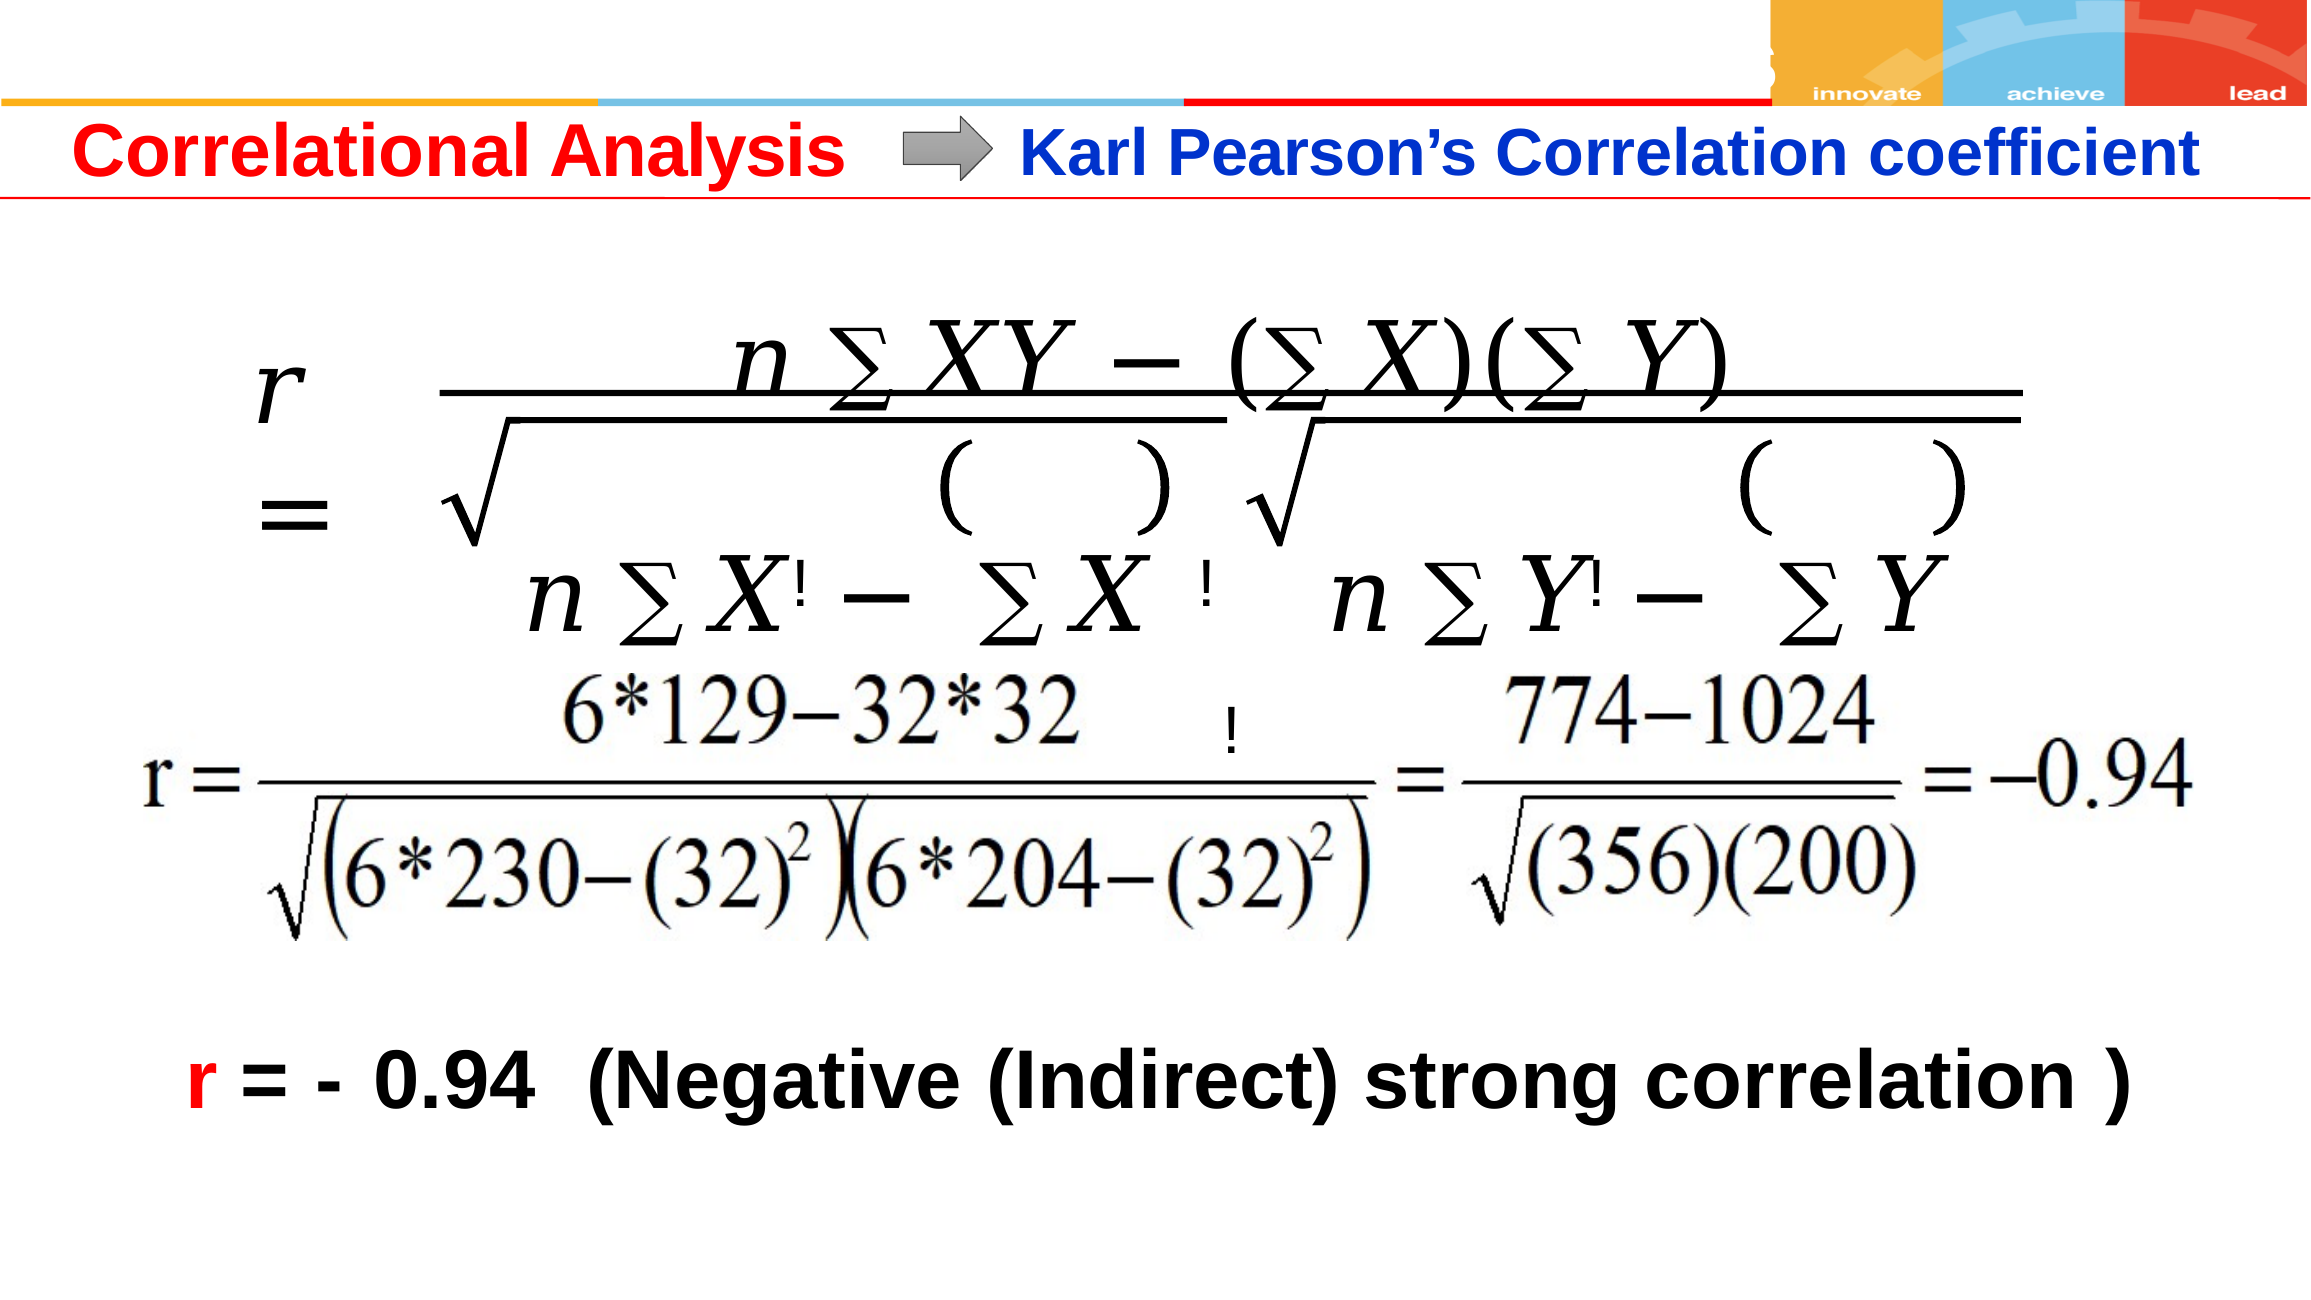

s
Karl Pearson’s Correlation coefficient
Correlational Analysis

𝑛 ∑ 𝑋𝑌 − (∑ 𝑋)(∑ 𝑌)
𝑛 ∑ 𝑋! −	∑ 𝑋 !	𝑛 ∑ 𝑌! −	∑ 𝑌 !

𝑟 =

r = - 0.94	(Negative (Indirect) strong correlation )
|